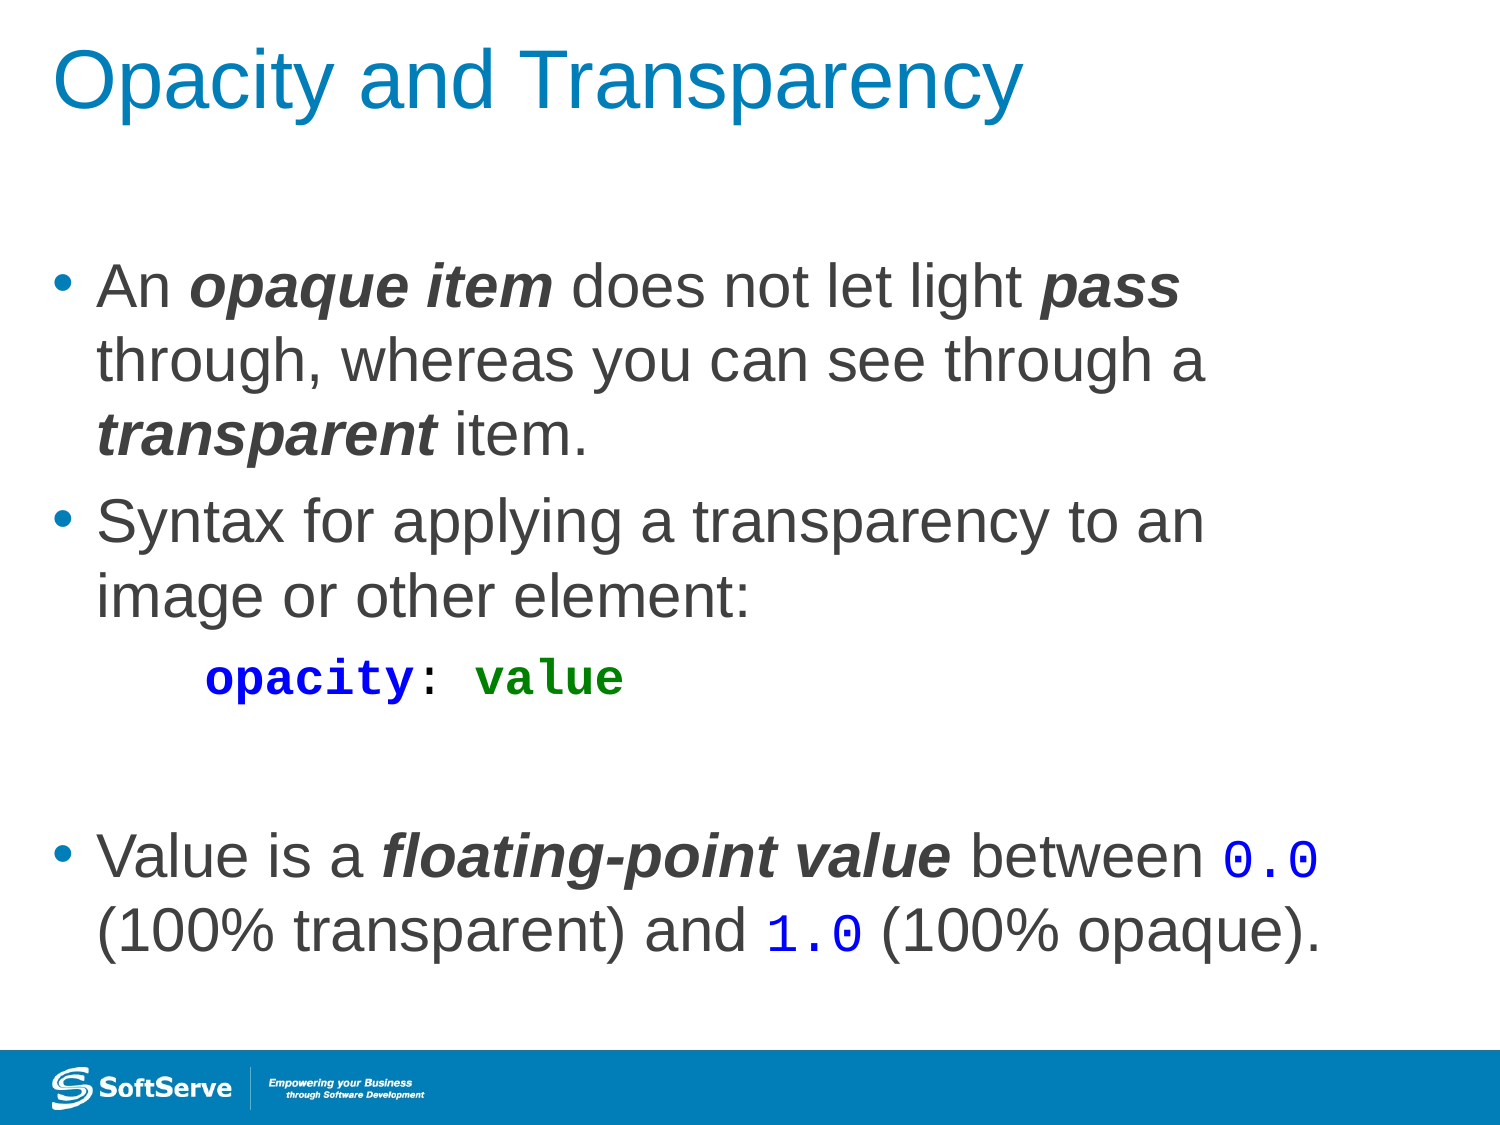

# Opacity and Transparency
An opaque item does not let light pass through, whereas you can see through a transparent item.
Syntax for applying a transparency to an image or other element:

Value is a floating-point value between 0.0 (100% transparent) and 1.0 (100% opaque).
opacity: value